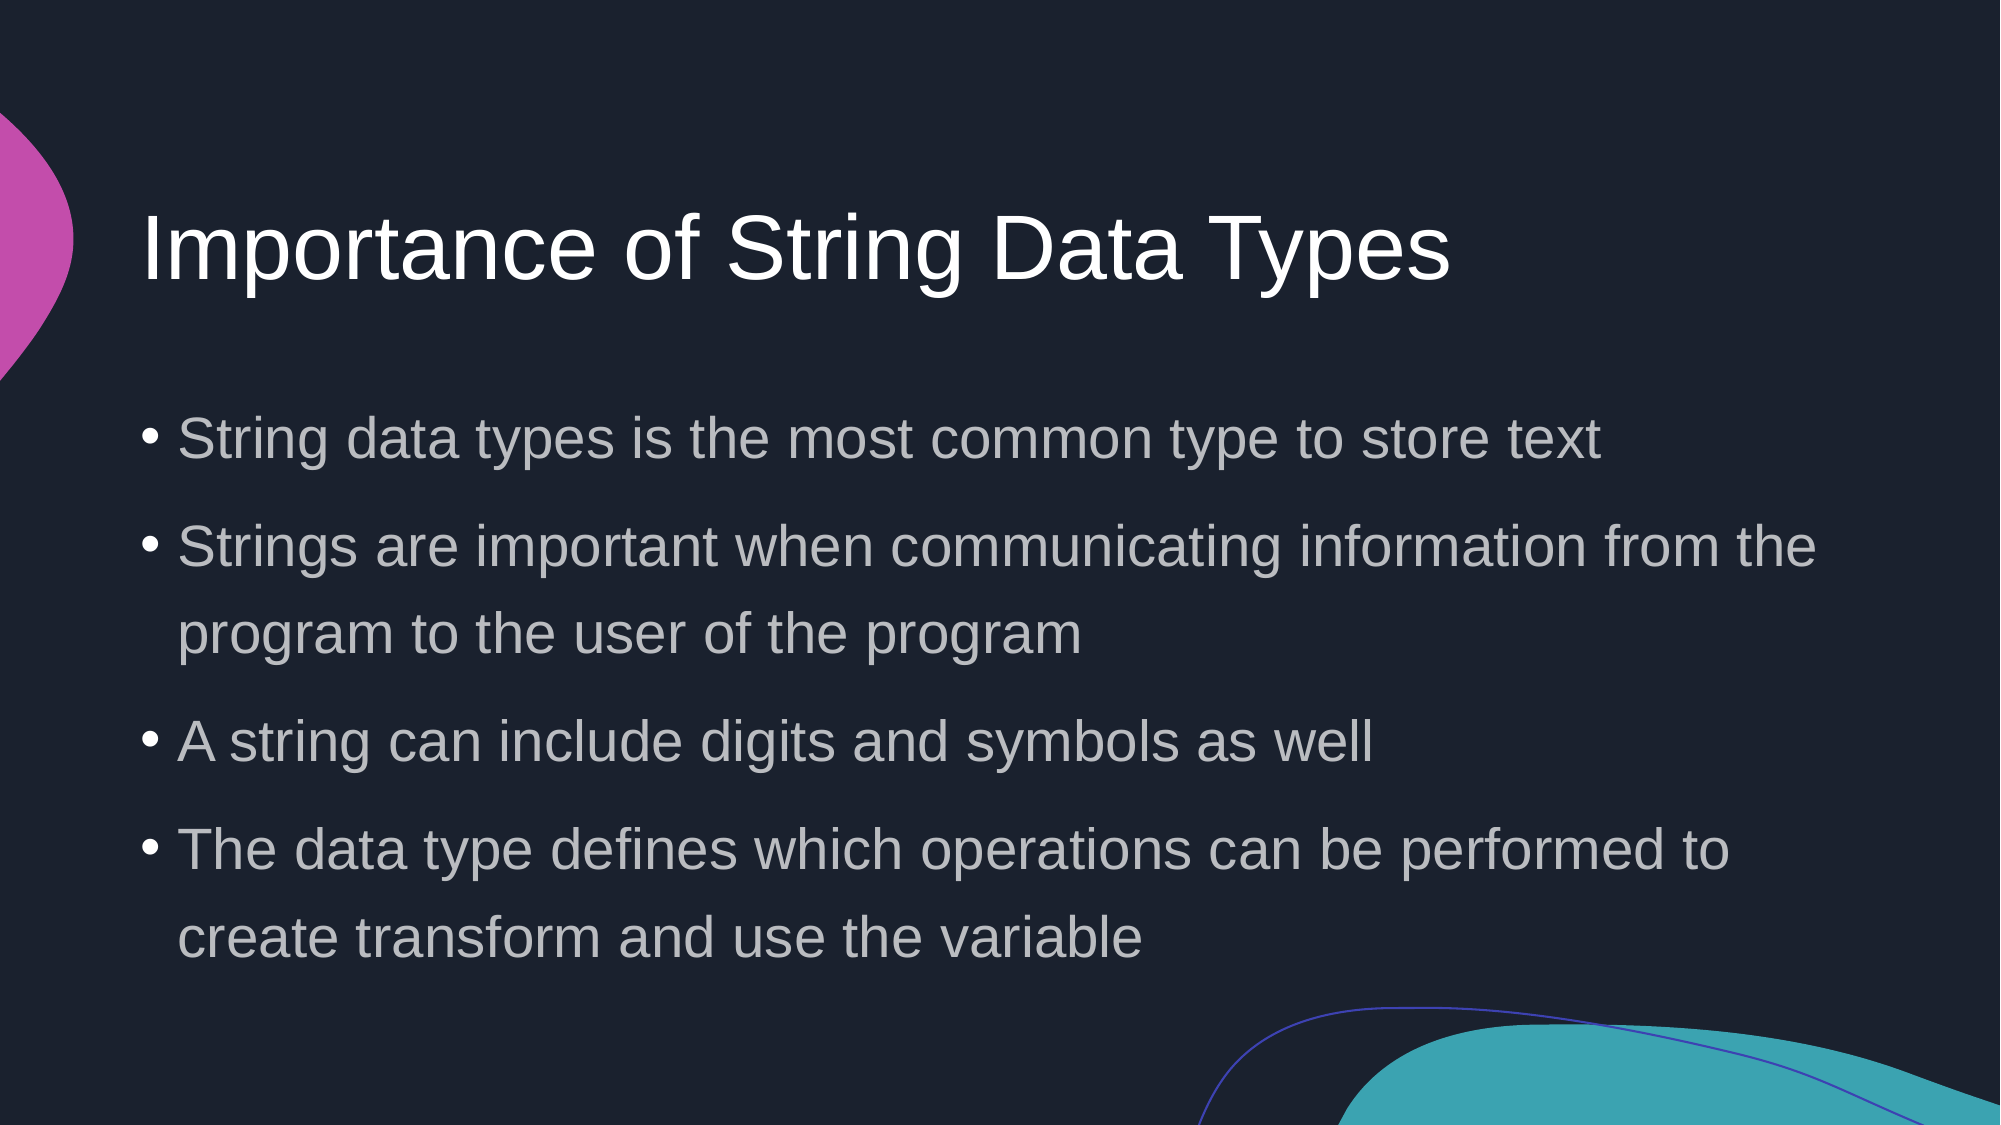

# Importance of String Data Types
String data types is the most common type to store text
Strings are important when communicating information from the program to the user of the program
A string can include digits and symbols as well
The data type defines which operations can be performed to create transform and use the variable